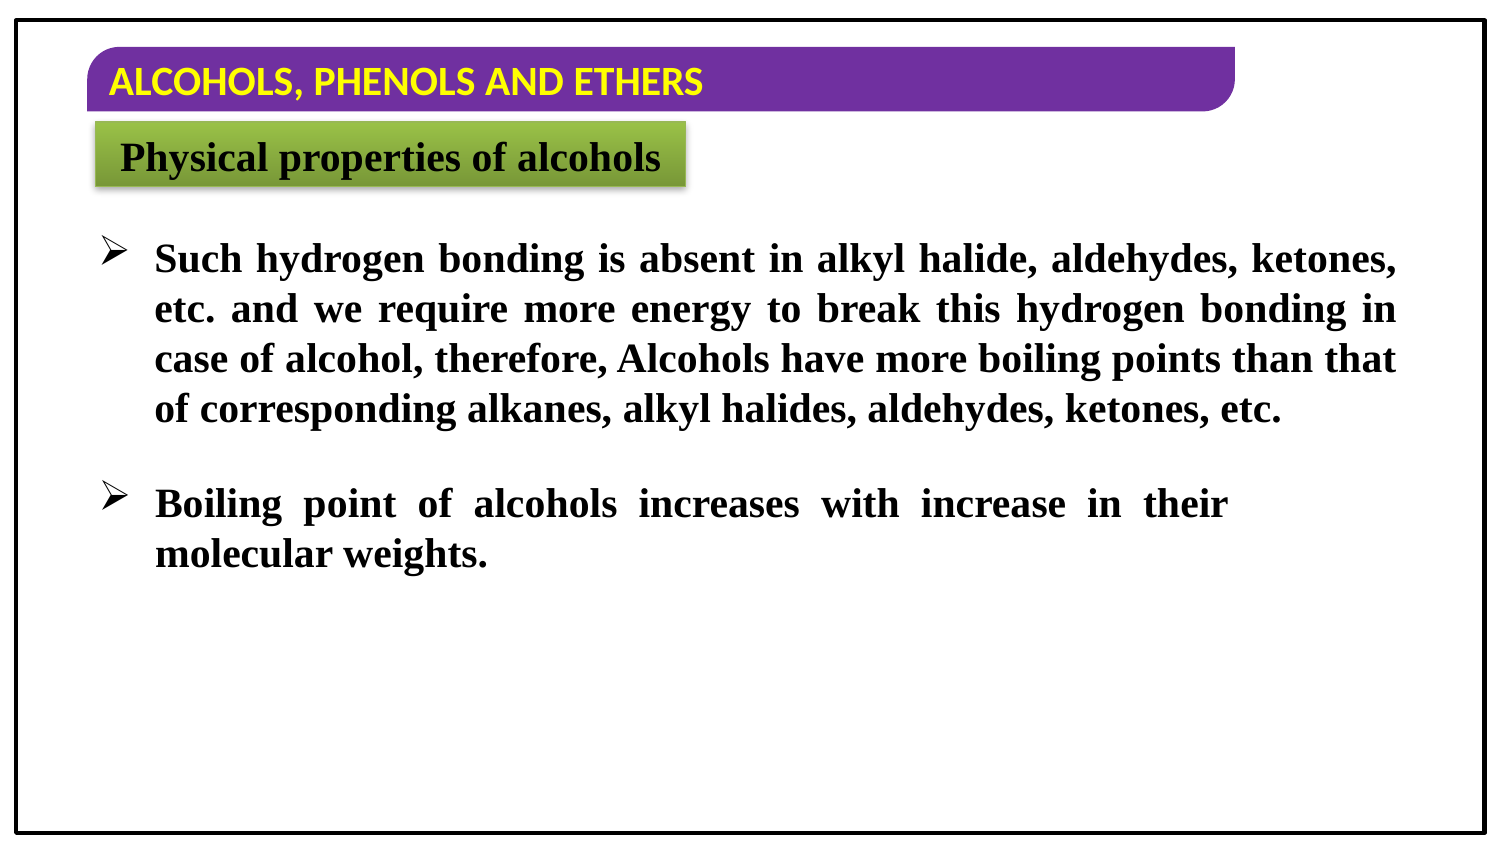

Physical properties of alcohols
Such hydrogen bonding is absent in alkyl halide, aldehydes, ketones, etc. and we require more energy to break this hydrogen bonding in case of alcohol, therefore, Alcohols have more boiling points than that of corresponding alkanes, alkyl halides, aldehydes, ketones, etc.
Boiling point of alcohols increases with increase in their         molecular weights.